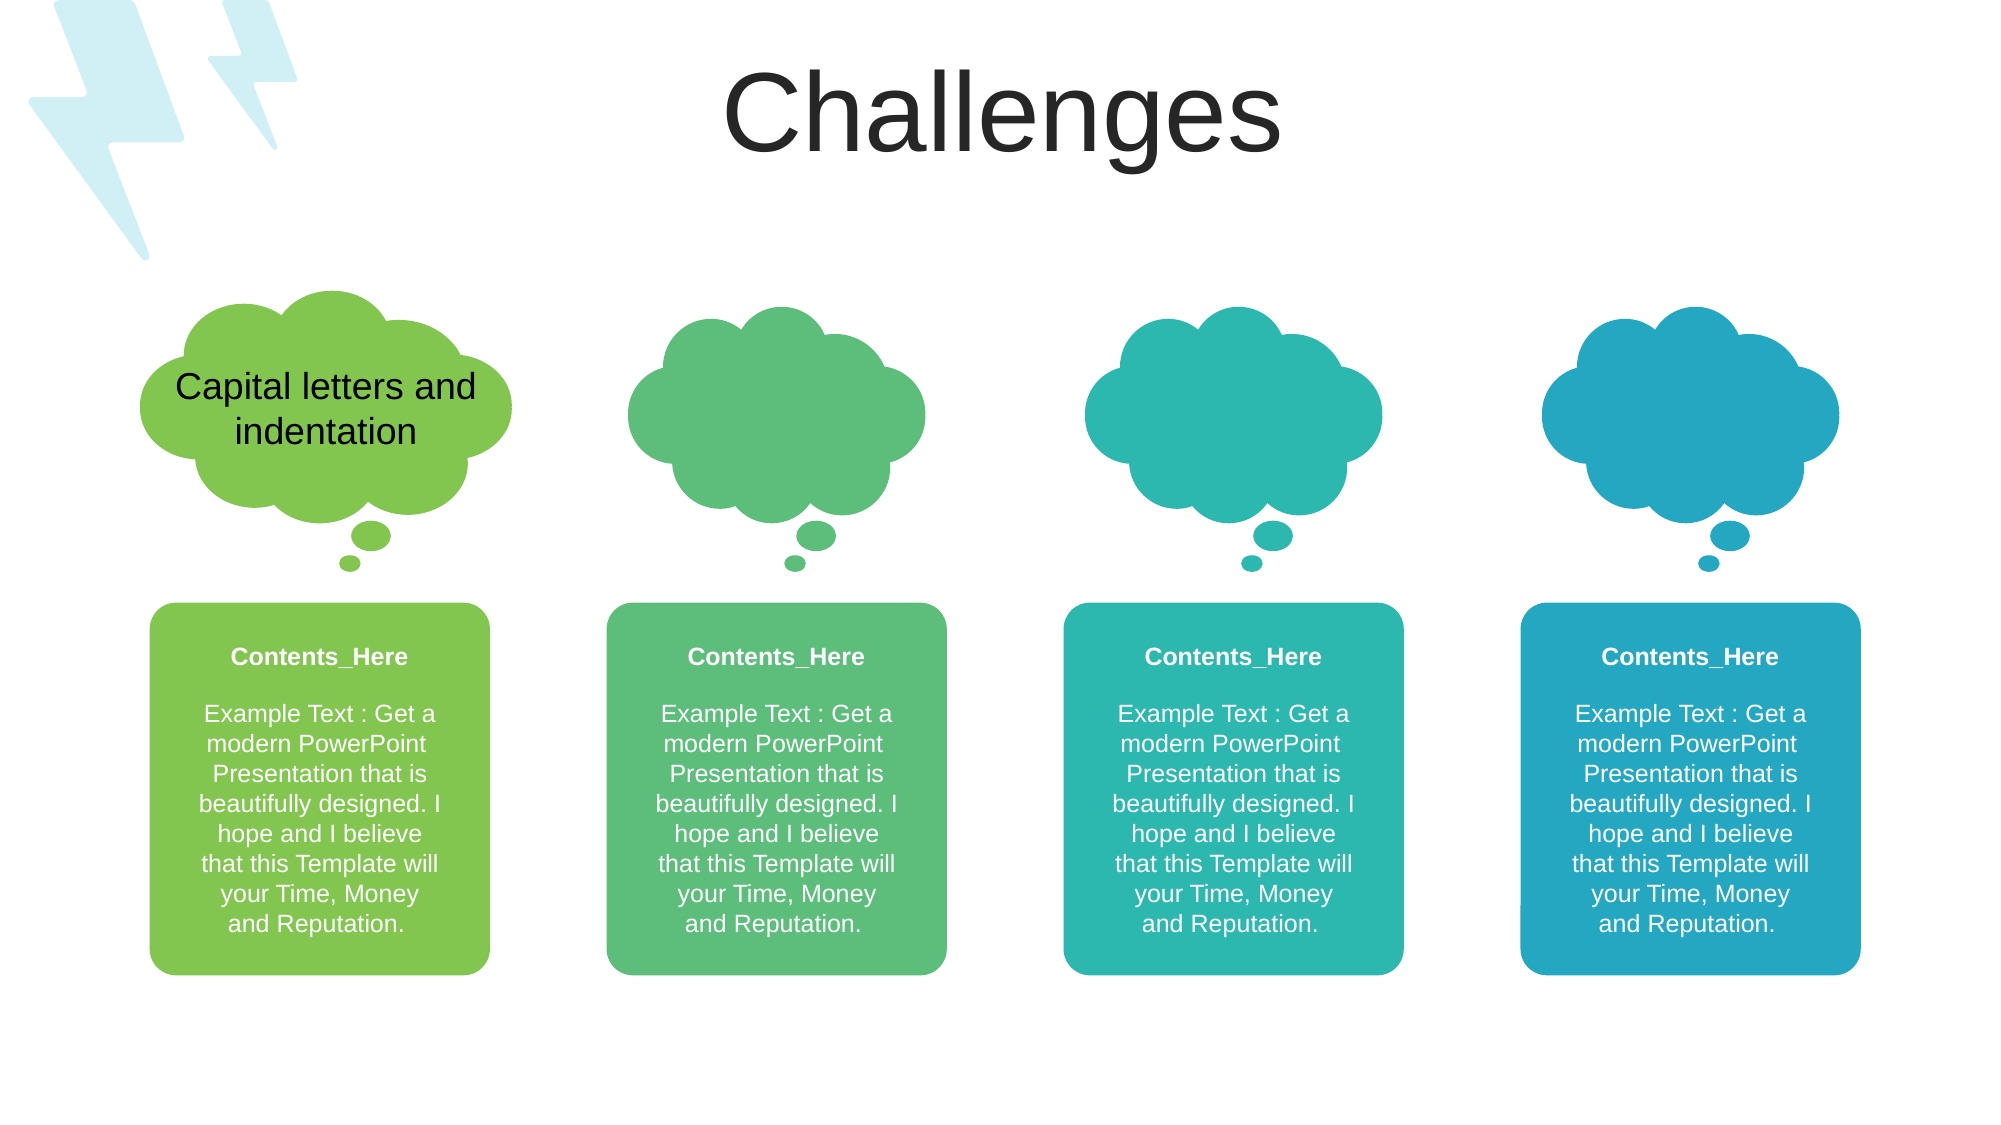

Challenges
Capital letters and indentation

Contents_Here
Example Text : Get a modern PowerPoint  Presentation that is beautifully designed. I hope and I believe that this Template will your Time, Money and Reputation.
Contents_Here
Example Text : Get a modern PowerPoint  Presentation that is beautifully designed. I hope and I believe that this Template will your Time, Money and Reputation.
Contents_Here
Example Text : Get a modern PowerPoint  Presentation that is beautifully designed. I hope and I believe that this Template will your Time, Money and Reputation.
Contents_Here
Example Text : Get a modern PowerPoint  Presentation that is beautifully designed. I hope and I believe that this Template will your Time, Money and Reputation.